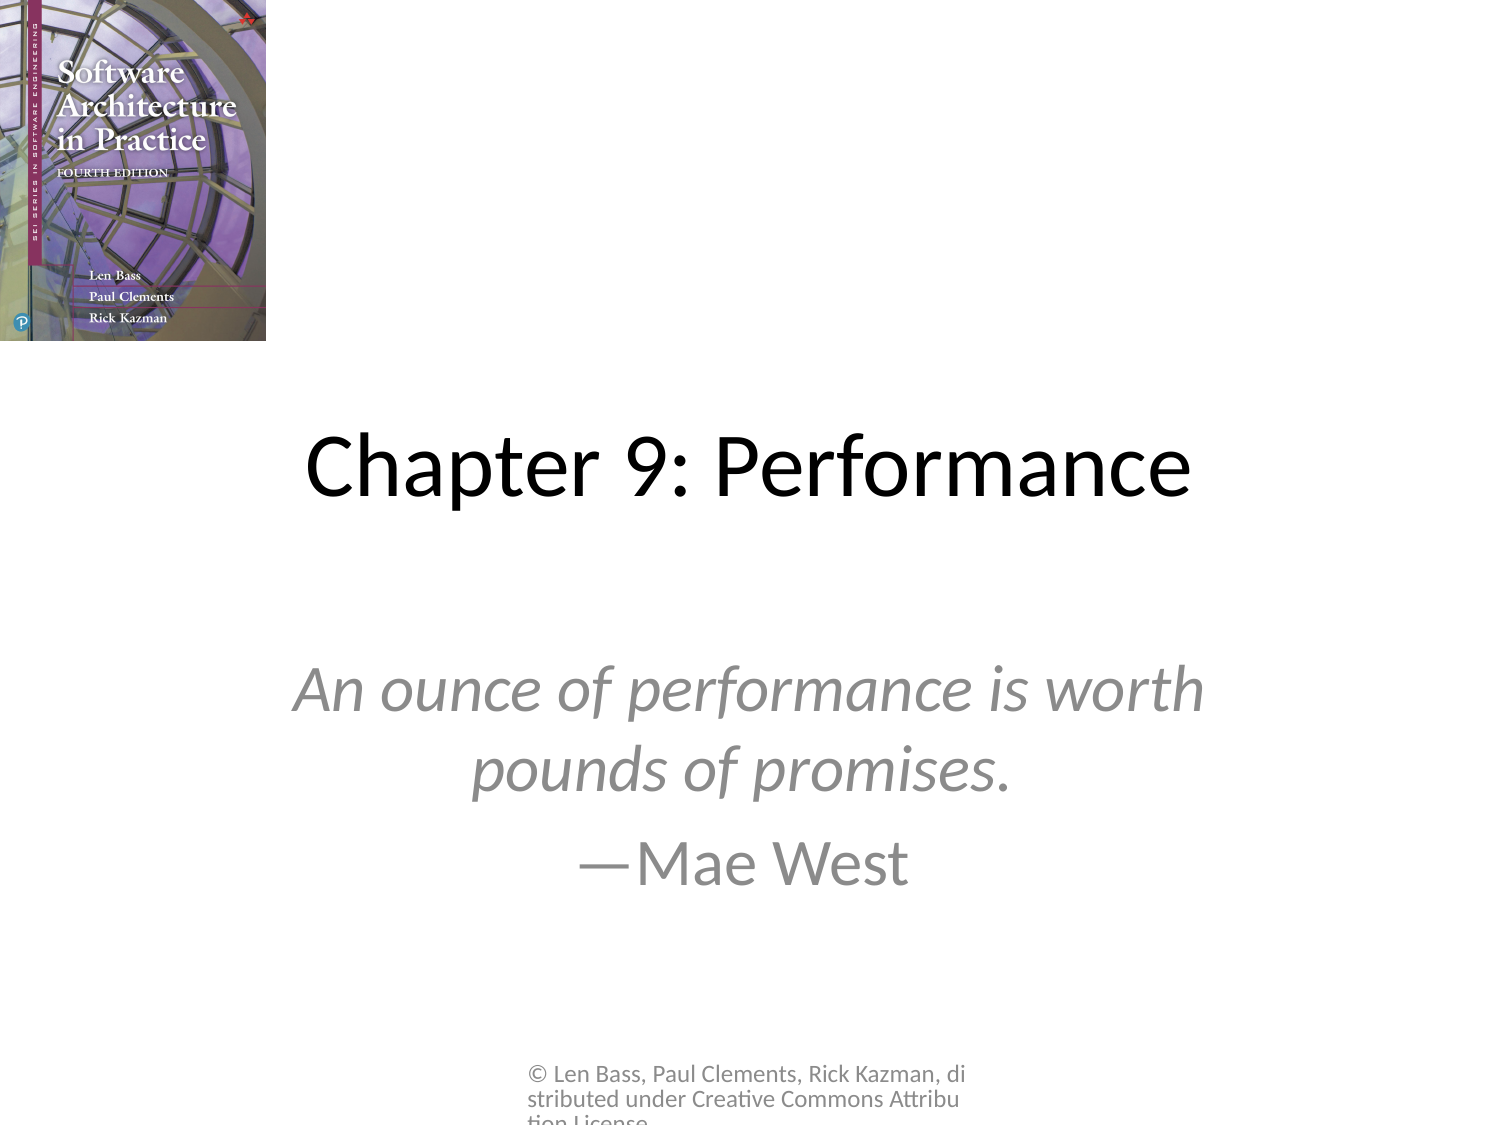

# Chapter 9: Performance
An ounce of performance is worth pounds of promises.
—Mae West
© Len Bass, Paul Clements, Rick Kazman, distributed under Creative Commons Attribution License